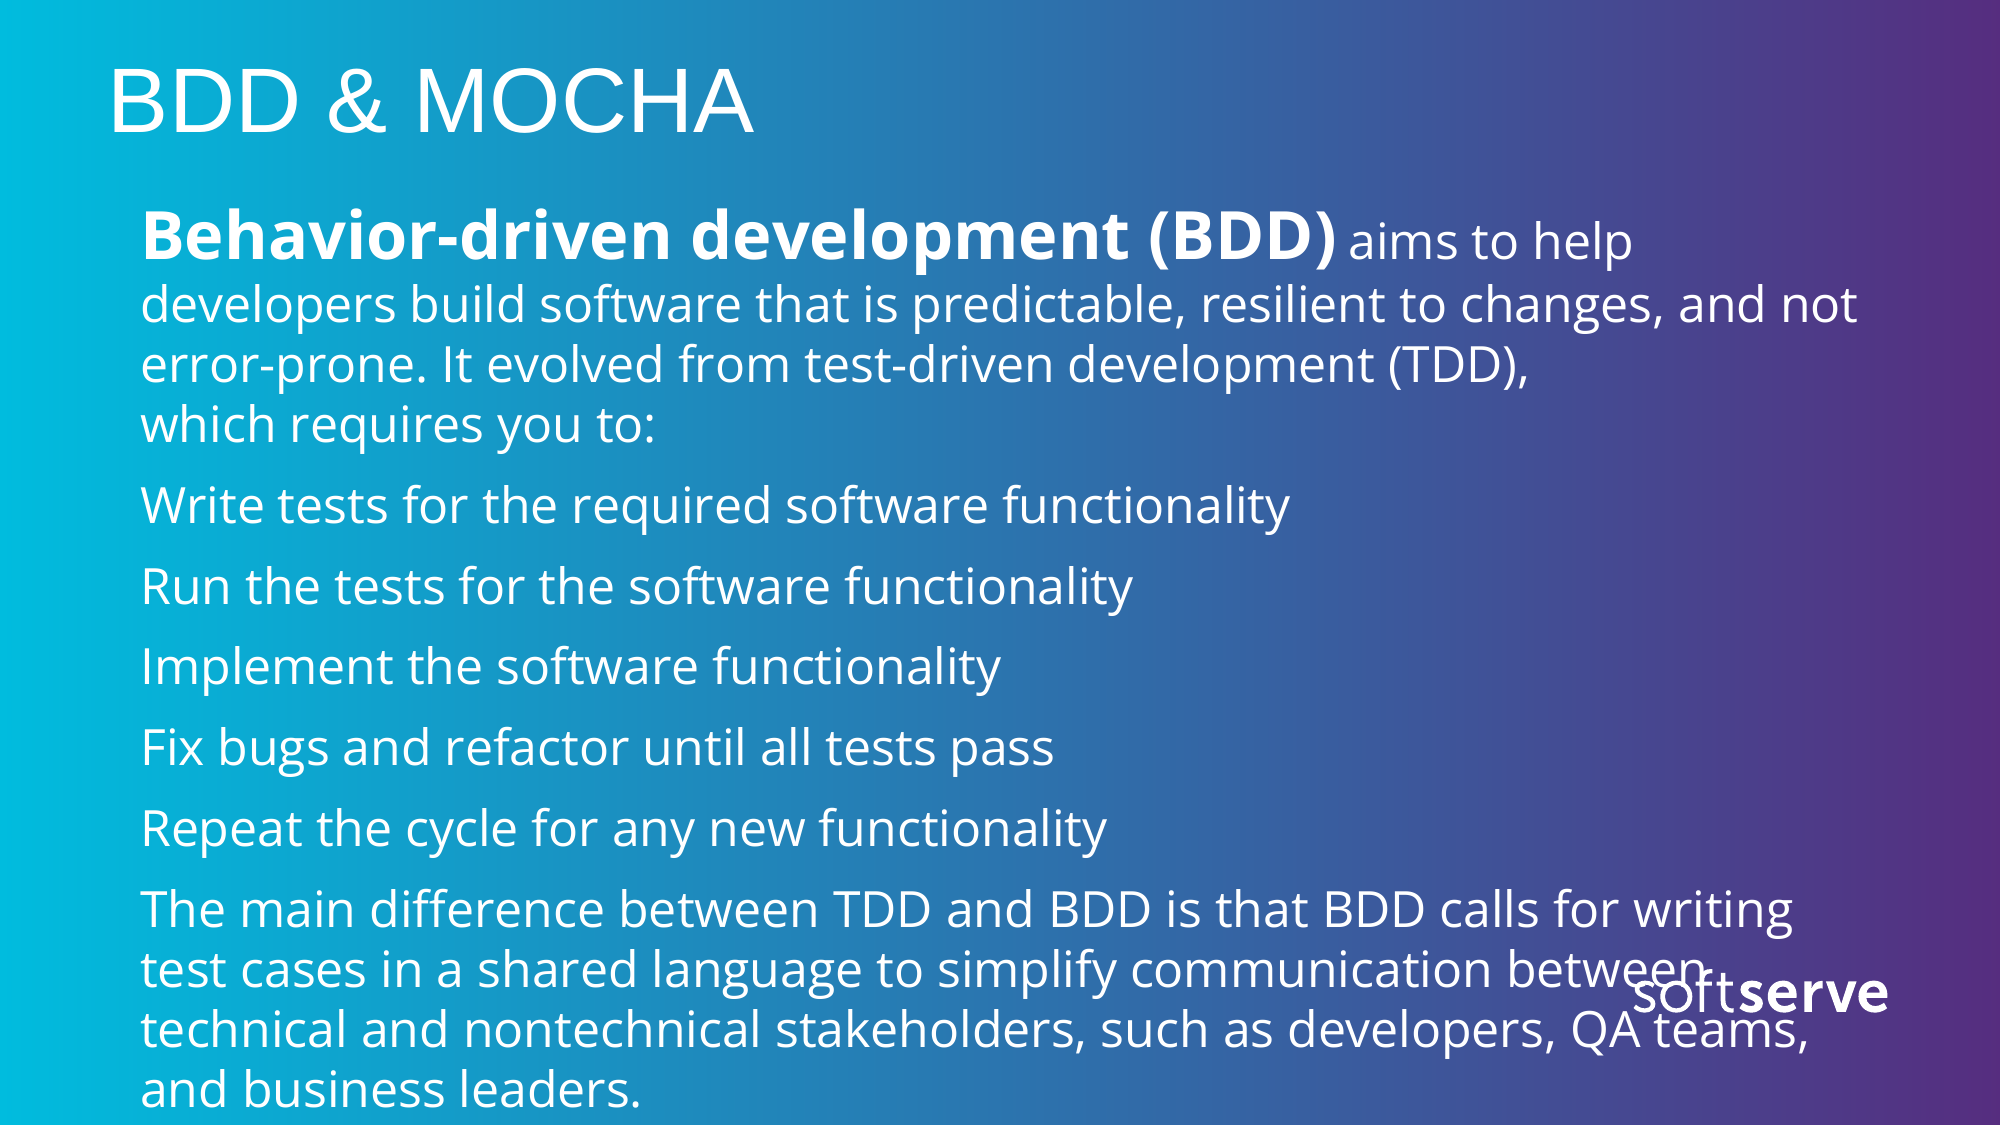

# BDD & MOCHA
Behavior-driven development (BDD) aims to help developers build software that is predictable, resilient to changes, and not error-prone. It evolved from test-driven development (TDD), which requires you to:
Write tests for the required software functionality
Run the tests for the software functionality
Implement the software functionality
Fix bugs and refactor until all tests pass
Repeat the cycle for any new functionality
The main difference between TDD and BDD is that BDD calls for writing test cases in a shared language to simplify communication between technical and nontechnical stakeholders, such as developers, QA teams, and business leaders.